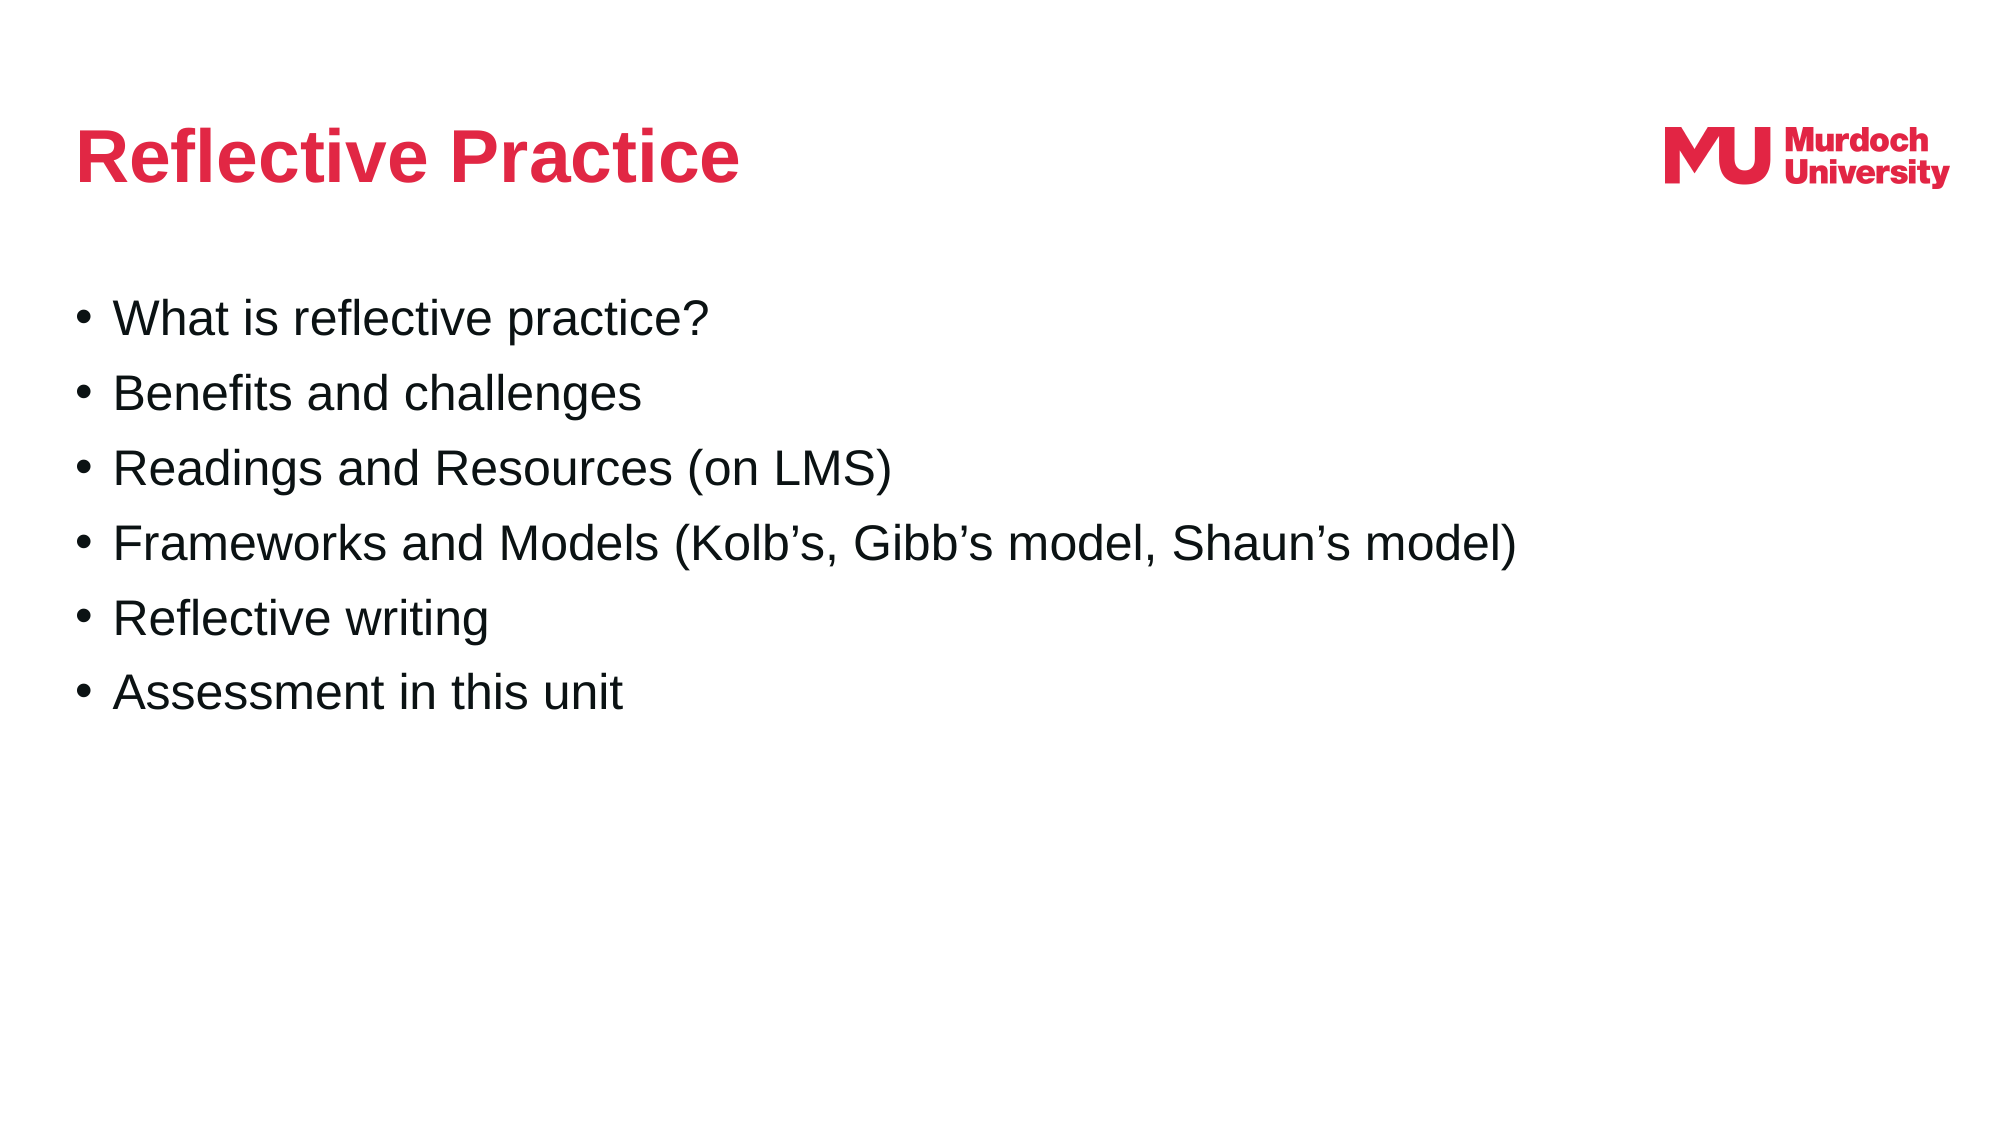

# Reflective Practice
What is reflective practice?
Benefits and challenges
Readings and Resources (on LMS)
Frameworks and Models (Kolb’s, Gibb’s model, Shaun’s model)
Reflective writing
Assessment in this unit